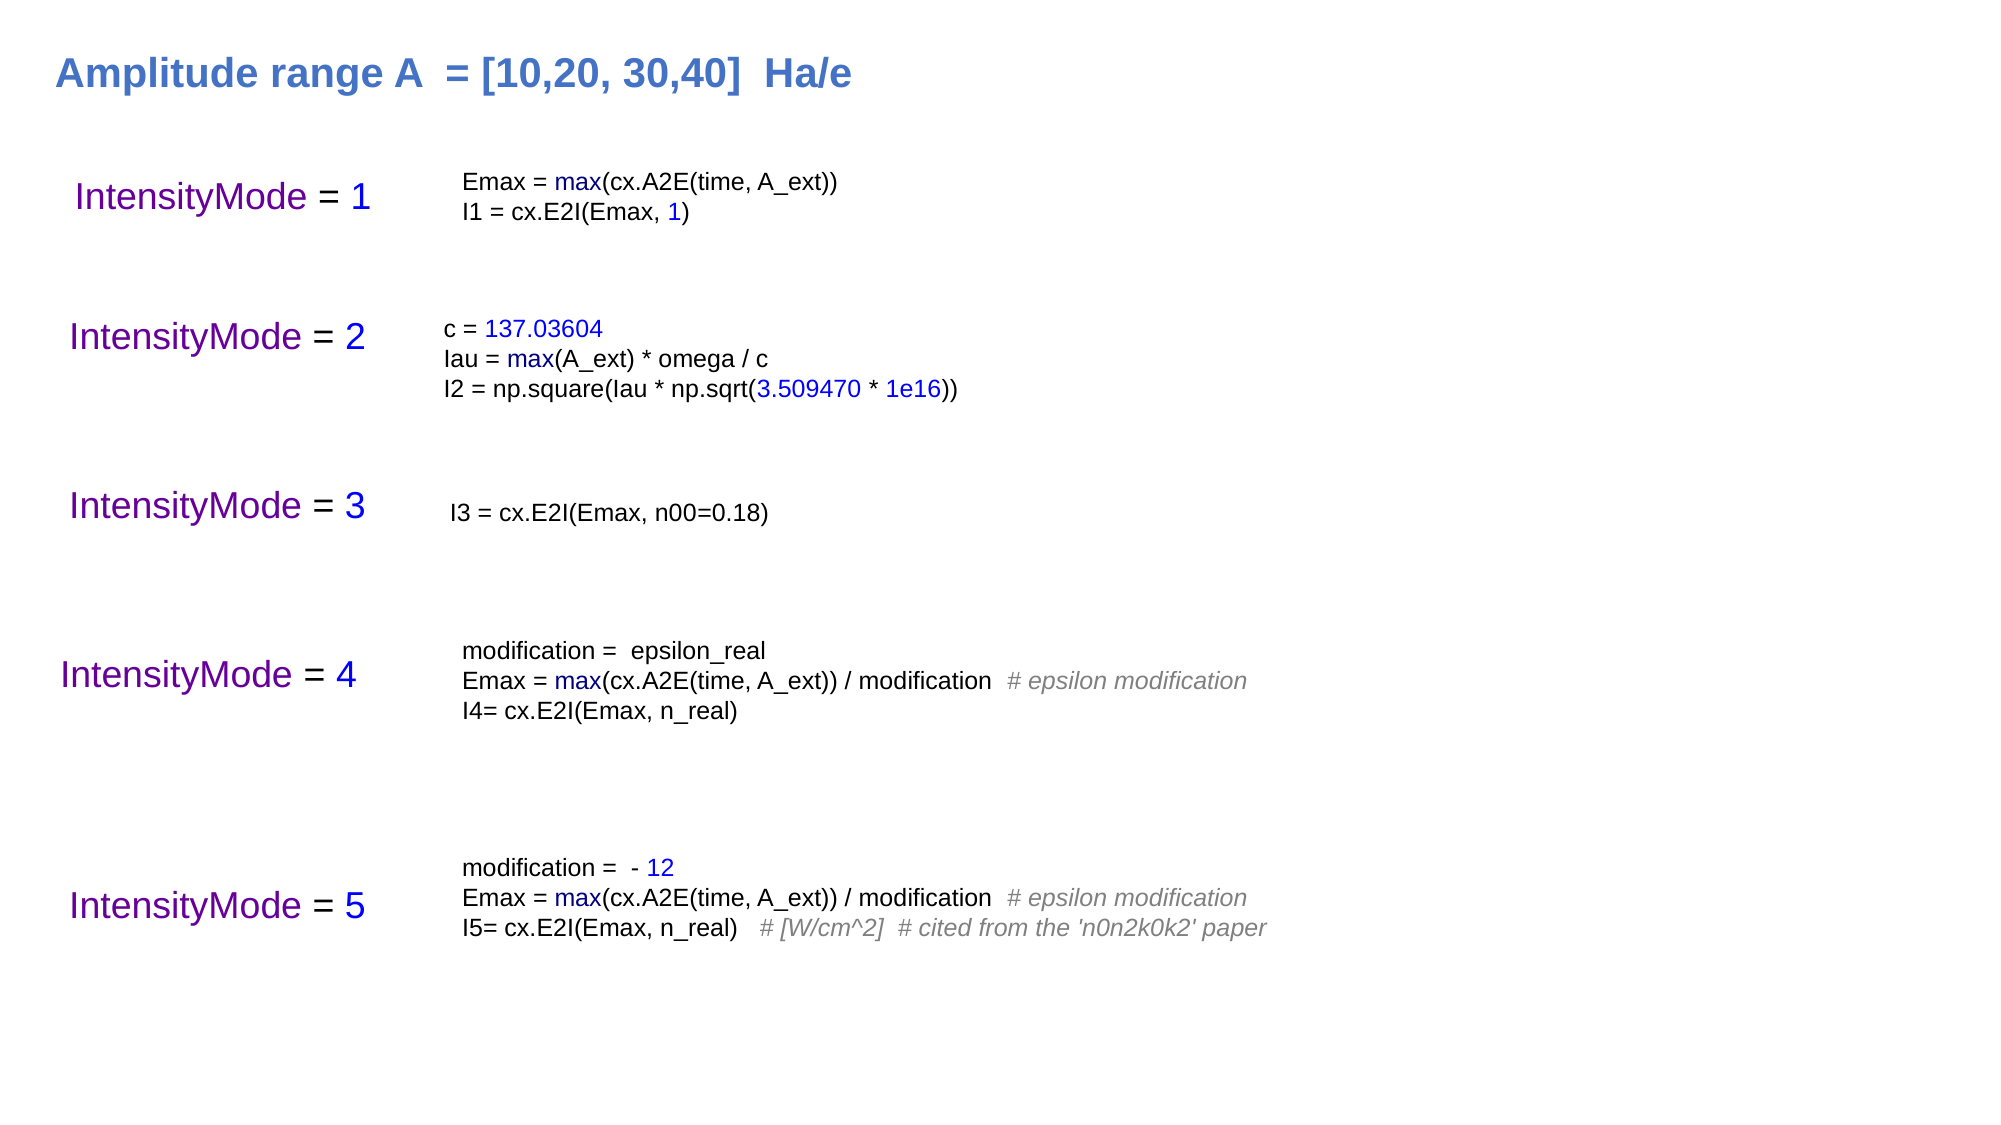

Amplitude range A  = [10,20, 30,40]  Ha/e
Emax = max(cx.A2E(time, A_ext))
I1 = cx.E2I(Emax, 1)
IntensityMode = 1
IntensityMode = 2
c = 137.03604
Iau = max(A_ext) * omega / c
I2 = np.square(Iau * np.sqrt(3.509470 * 1e16))
IntensityMode = 3
I3 = cx.E2I(Emax, n00=0.18)
modification =  epsilon_real
Emax = max(cx.A2E(time, A_ext)) / modification  # epsilon modification
I4= cx.E2I(Emax, n_real)
IntensityMode = 4
modification =  - 12
Emax = max(cx.A2E(time, A_ext)) / modification  # epsilon modification
I5= cx.E2I(Emax, n_real)   # [W/cm^2]  # cited from the 'n0n2k0k2' paper
IntensityMode = 5